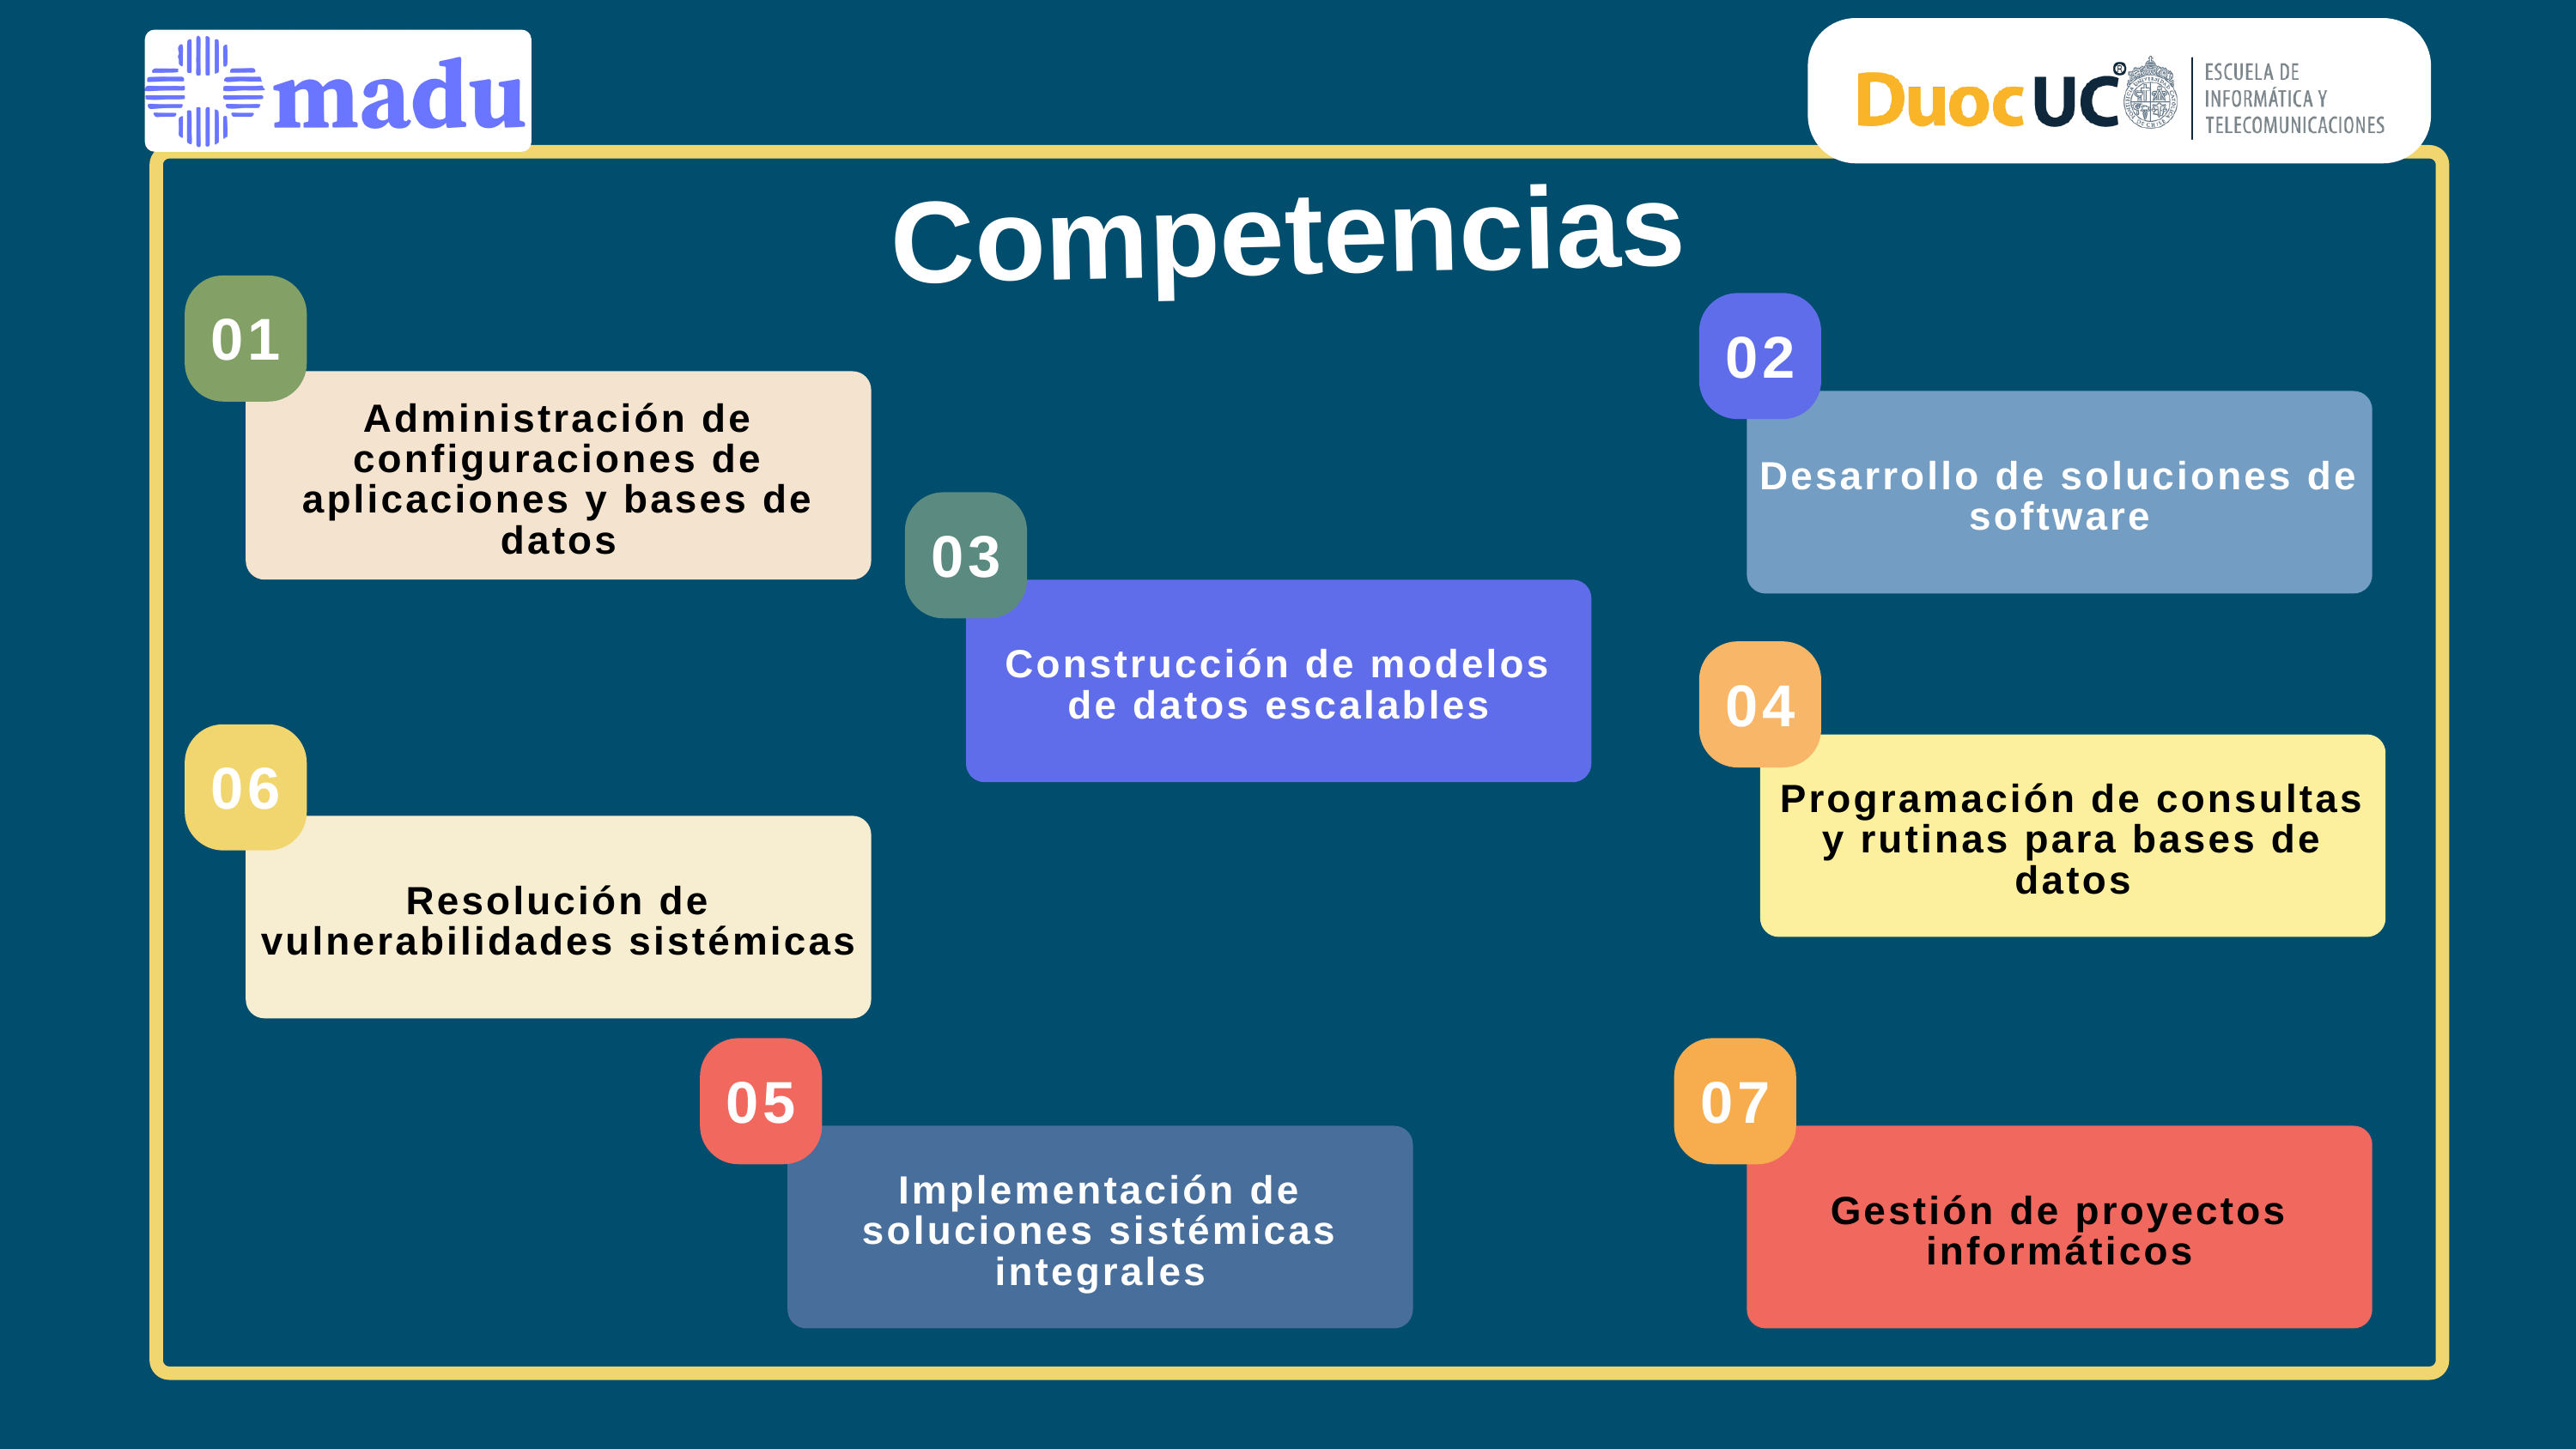

Competencias

01

02

Administración de configuraciones de aplicaciones y bases de datos

Desarrollo de soluciones de software

03

Construcción de modelos de datos escalables

04

06

Programación de consultas y rutinas para bases de datos

Resolución de vulnerabilidades sistémicas

05

07

Implementación de soluciones sistémicas integrales

Gestión de proyectos informáticos